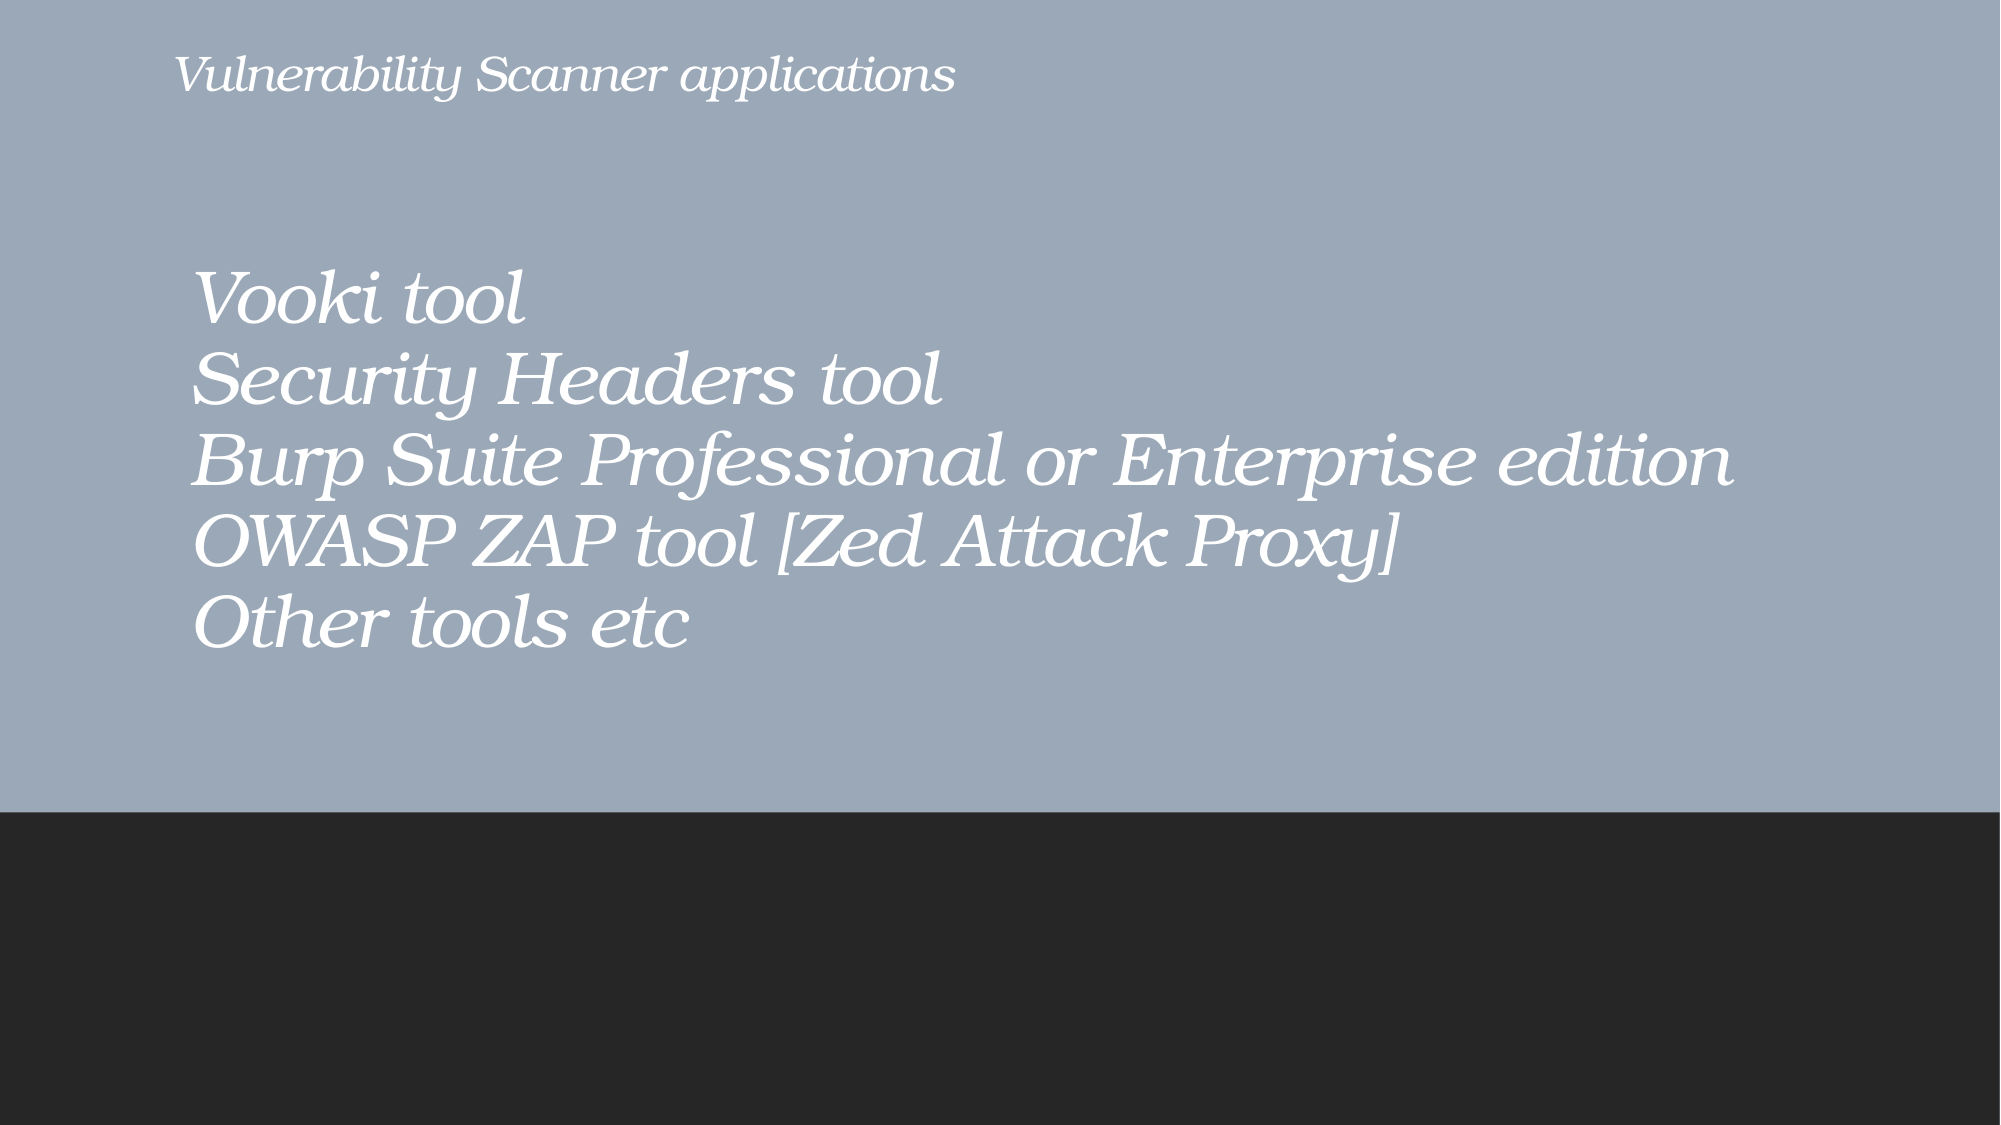

# Vulnerability Scanner applications
Vooki tool
Security Headers tool
Burp Suite Professional or Enterprise edition
OWASP ZAP tool [Zed Attack Proxy]
Other tools etc